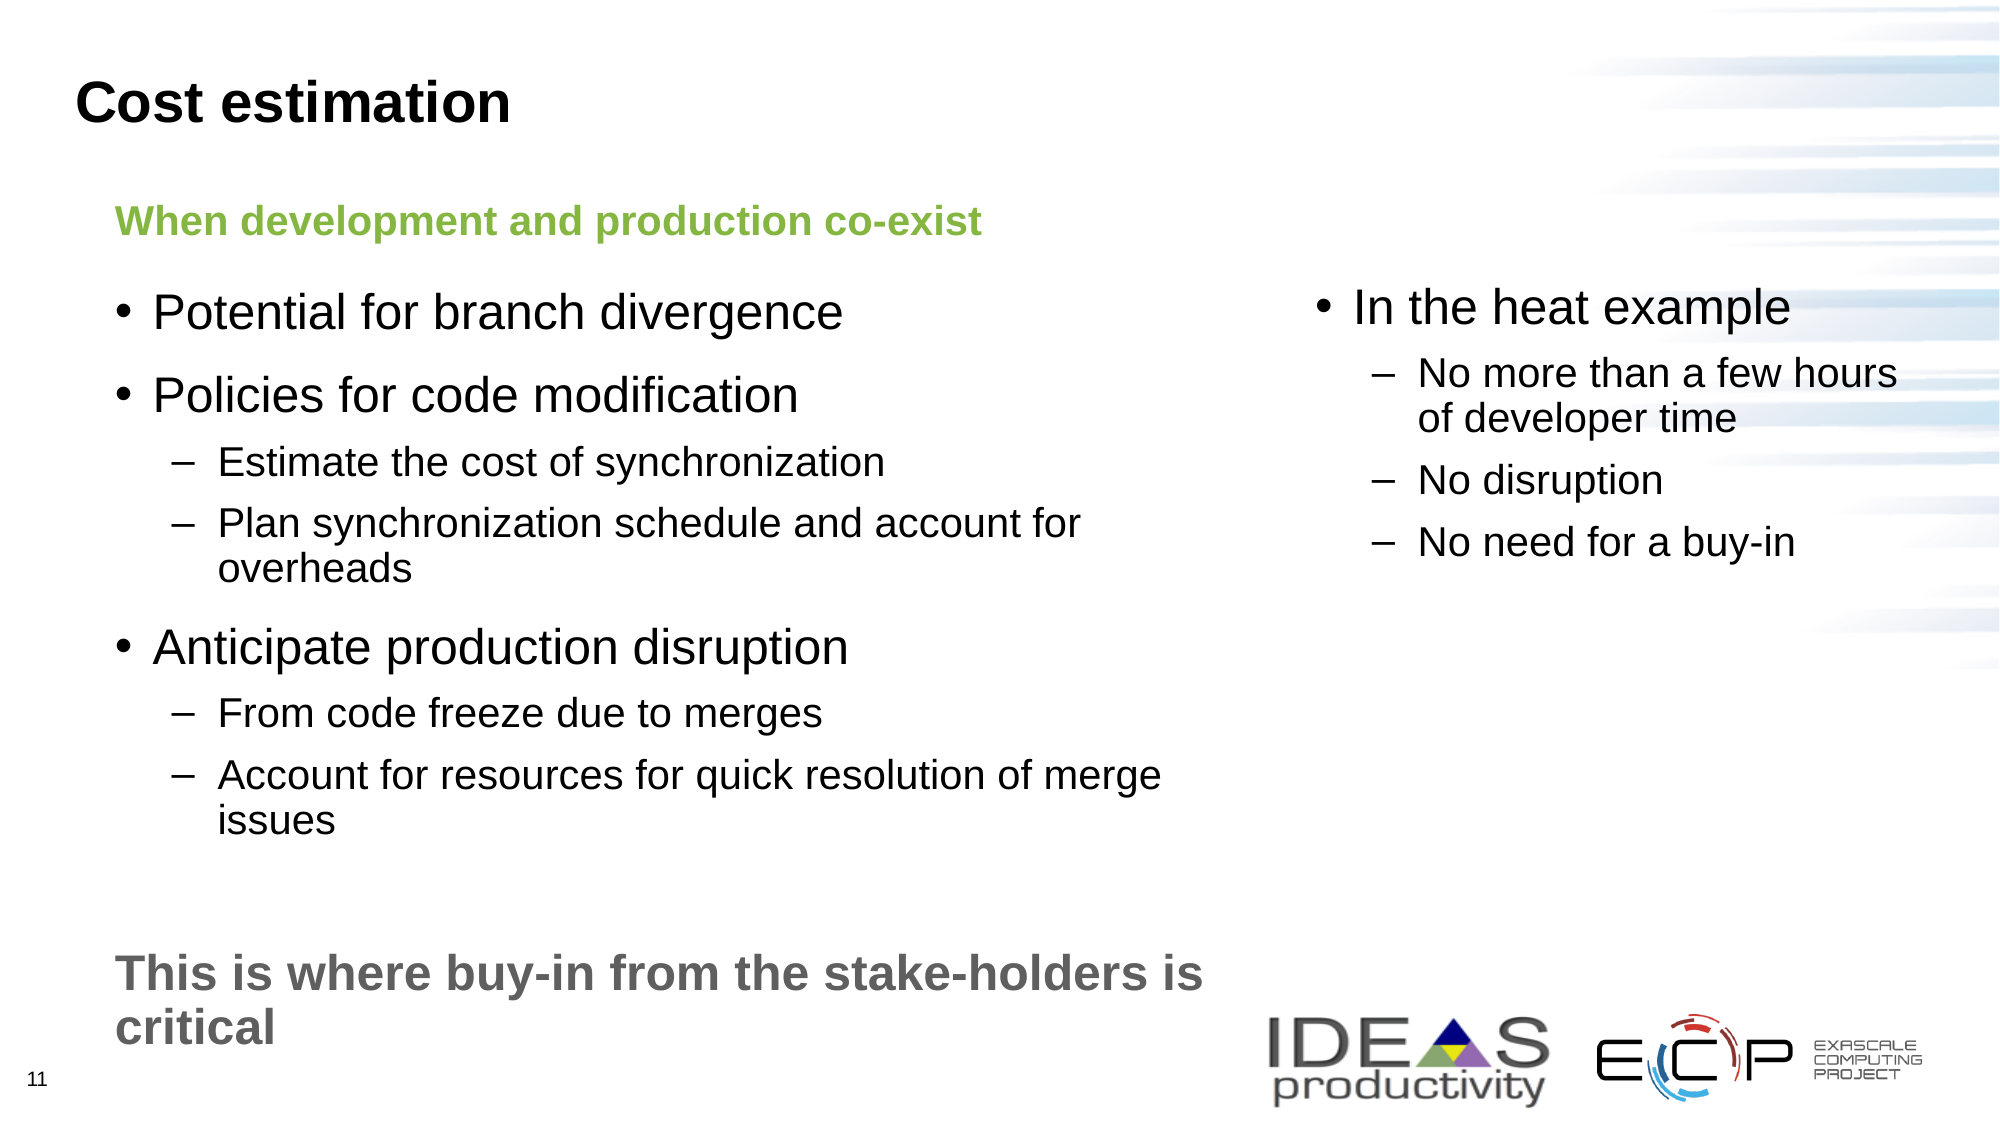

# Cost estimation
When development and production co-exist
In the heat example
No more than a few hours of developer time
No disruption
No need for a buy-in

Potential for branch divergence
Policies for code modification
Estimate the cost of synchronization
Plan synchronization schedule and account for overheads
Anticipate production disruption
From code freeze due to merges
Account for resources for quick resolution of merge issues

This is where buy-in from the stake-holders is critical